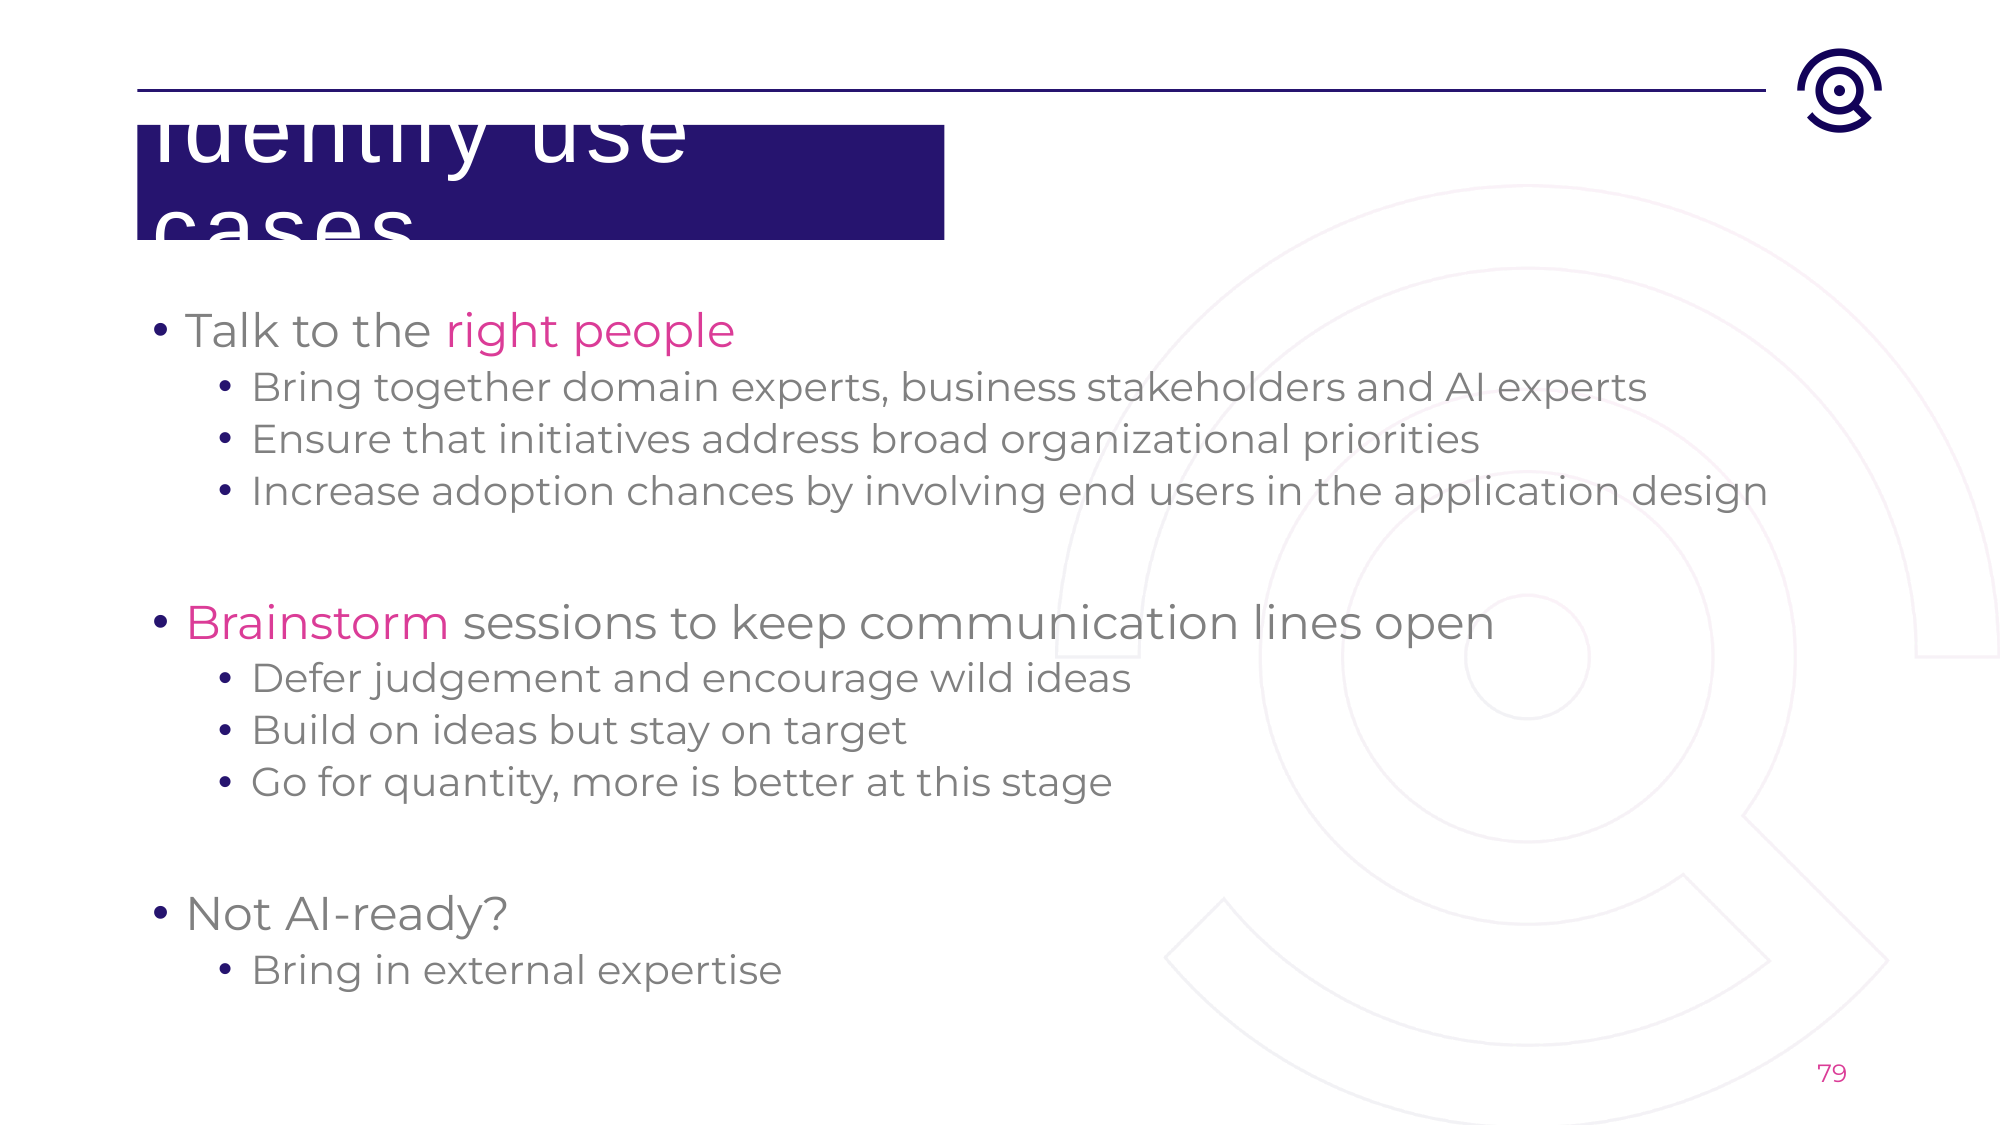

# Identify use cases
Talk to the right people
Bring together domain experts, business stakeholders and AI experts
Ensure that initiatives address broad organizational priorities
Increase adoption chances by involving end users in the application design

Brainstorm sessions to keep communication lines open
Defer judgement and encourage wild ideas
Build on ideas but stay on target
Go for quantity, more is better at this stage

Not AI-ready?
Bring in external expertise
79